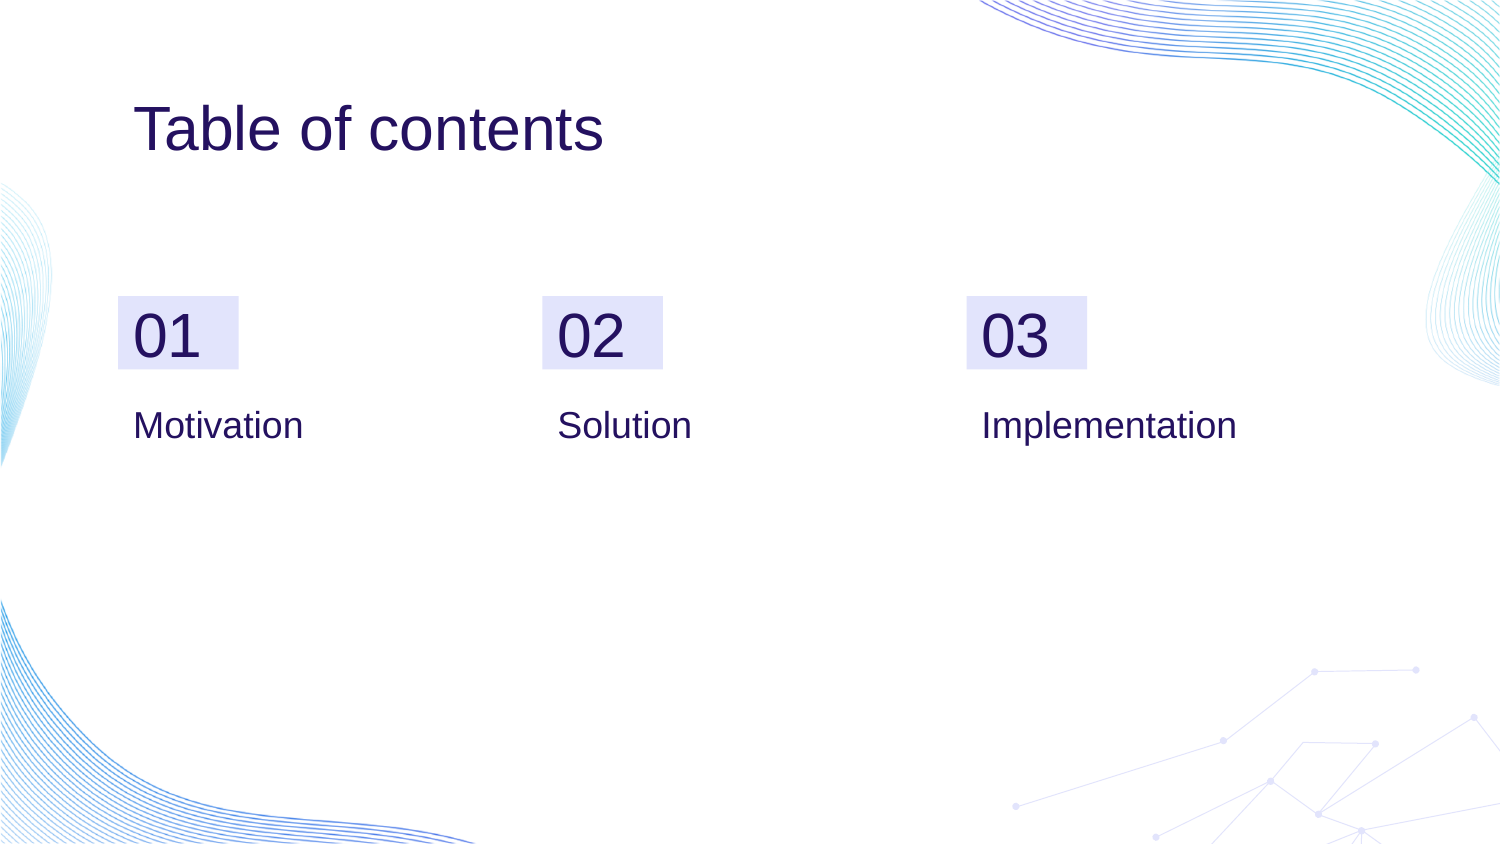

# Table of contents
01
02
03
Motivation
Solution
Implementation